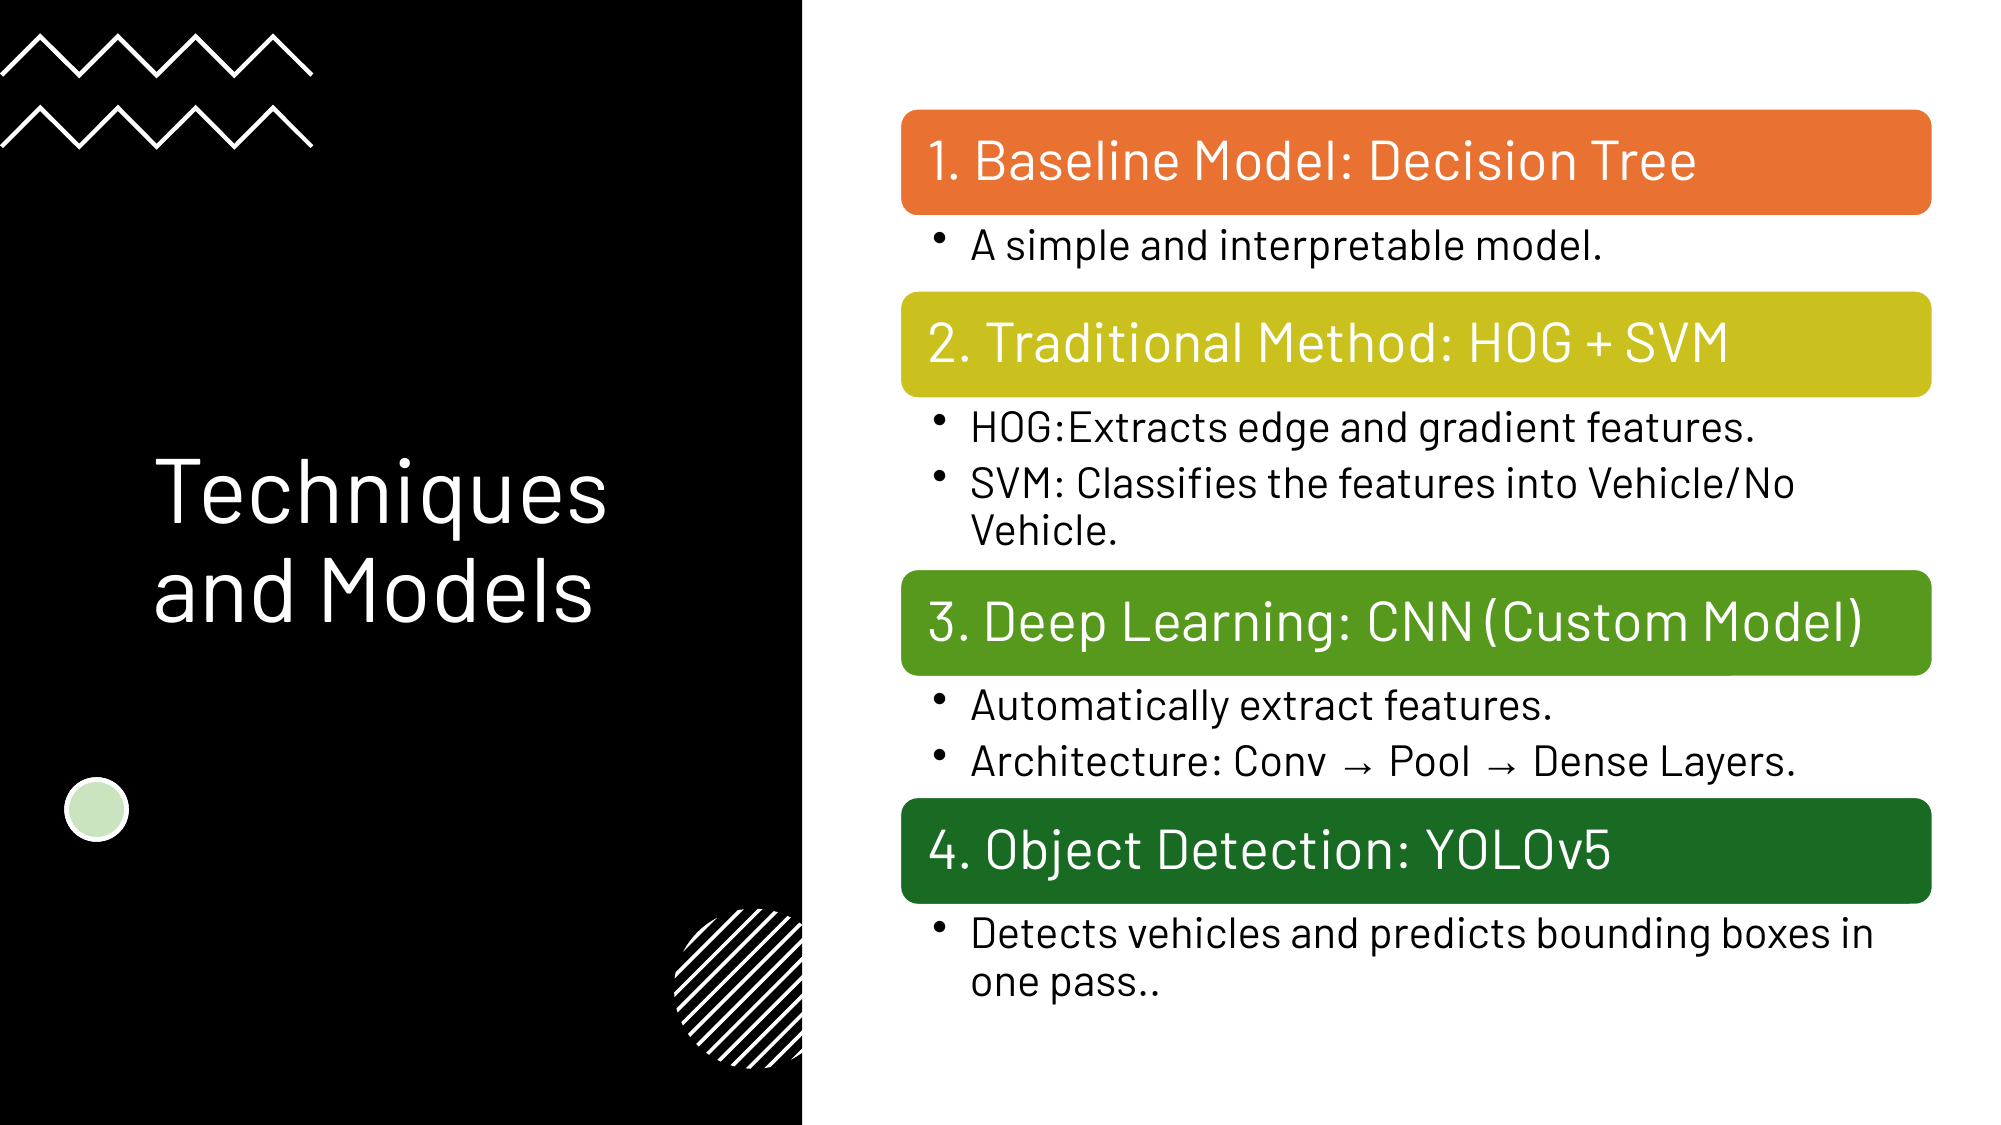

1. Baseline Model: Decision Tree
A simple and interpretable model.
2. Traditional Method: HOG + SVM
HOG:Extracts edge and gradient features.
SVM: Classifies the features into Vehicle/No Vehicle.
3. Deep Learning: CNN (Custom Model)
Automatically extract features.
Architecture: Conv → Pool → Dense Layers.
4. Object Detection: YOLOv5
Detects vehicles and predicts bounding boxes in one pass..
# Techniques and Models